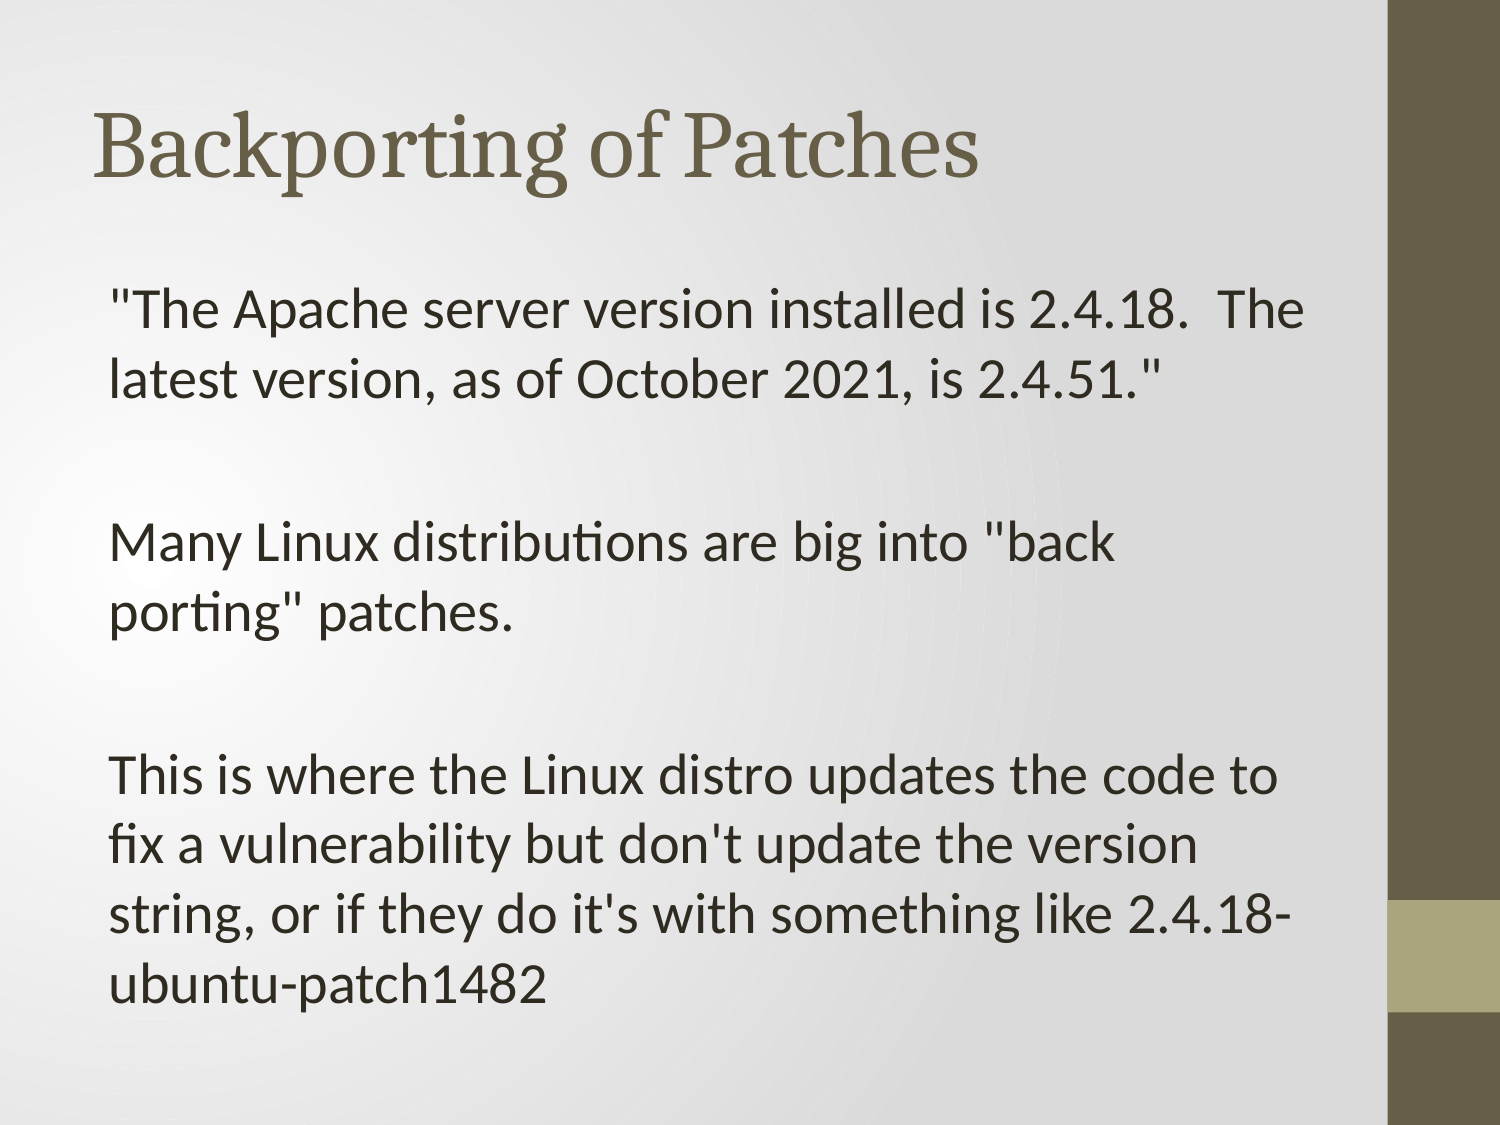

# Backporting of Patches
"The Apache server version installed is 2.4.18.  The latest version, as of October 2021, is 2.4.51."

Many Linux distributions are big into "back porting" patches.

This is where the Linux distro updates the code to fix a vulnerability but don't update the version string, or if they do it's with something like 2.4.18-ubuntu-patch1482